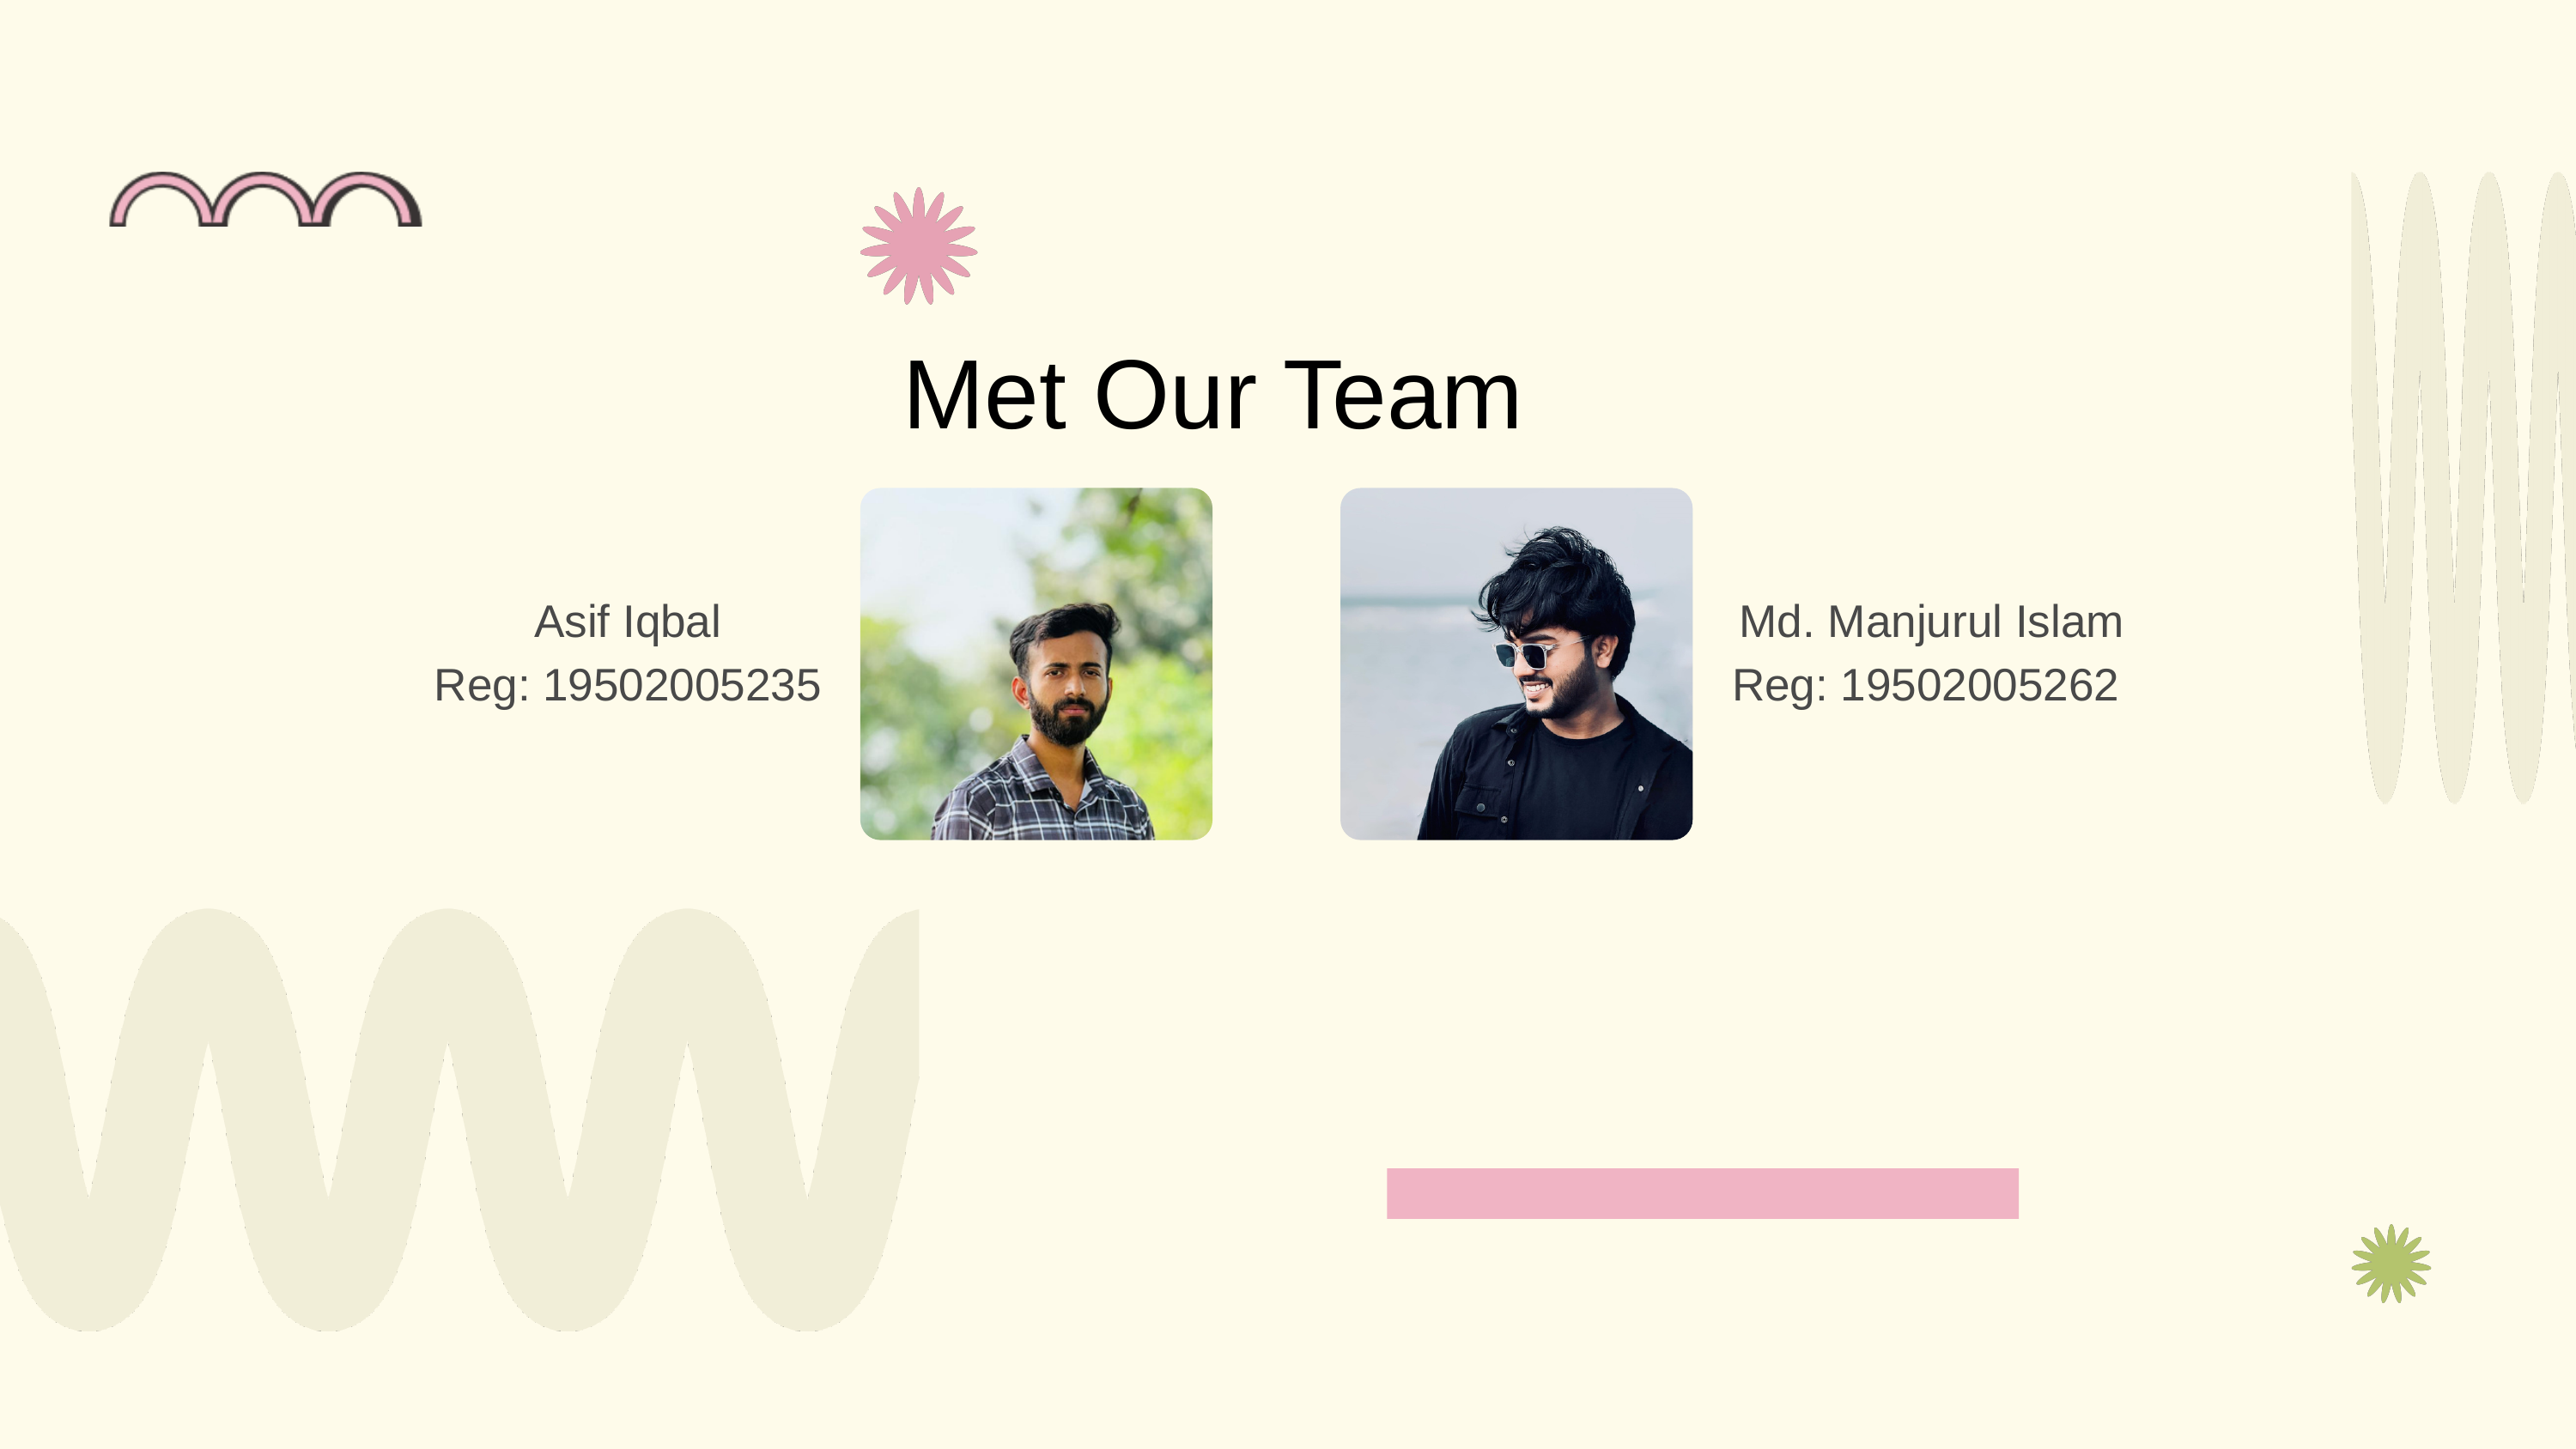

Met Our Team

Asif Iqbal
Reg: 19502005235
Md. Manjurul Islam Reg: 19502005262